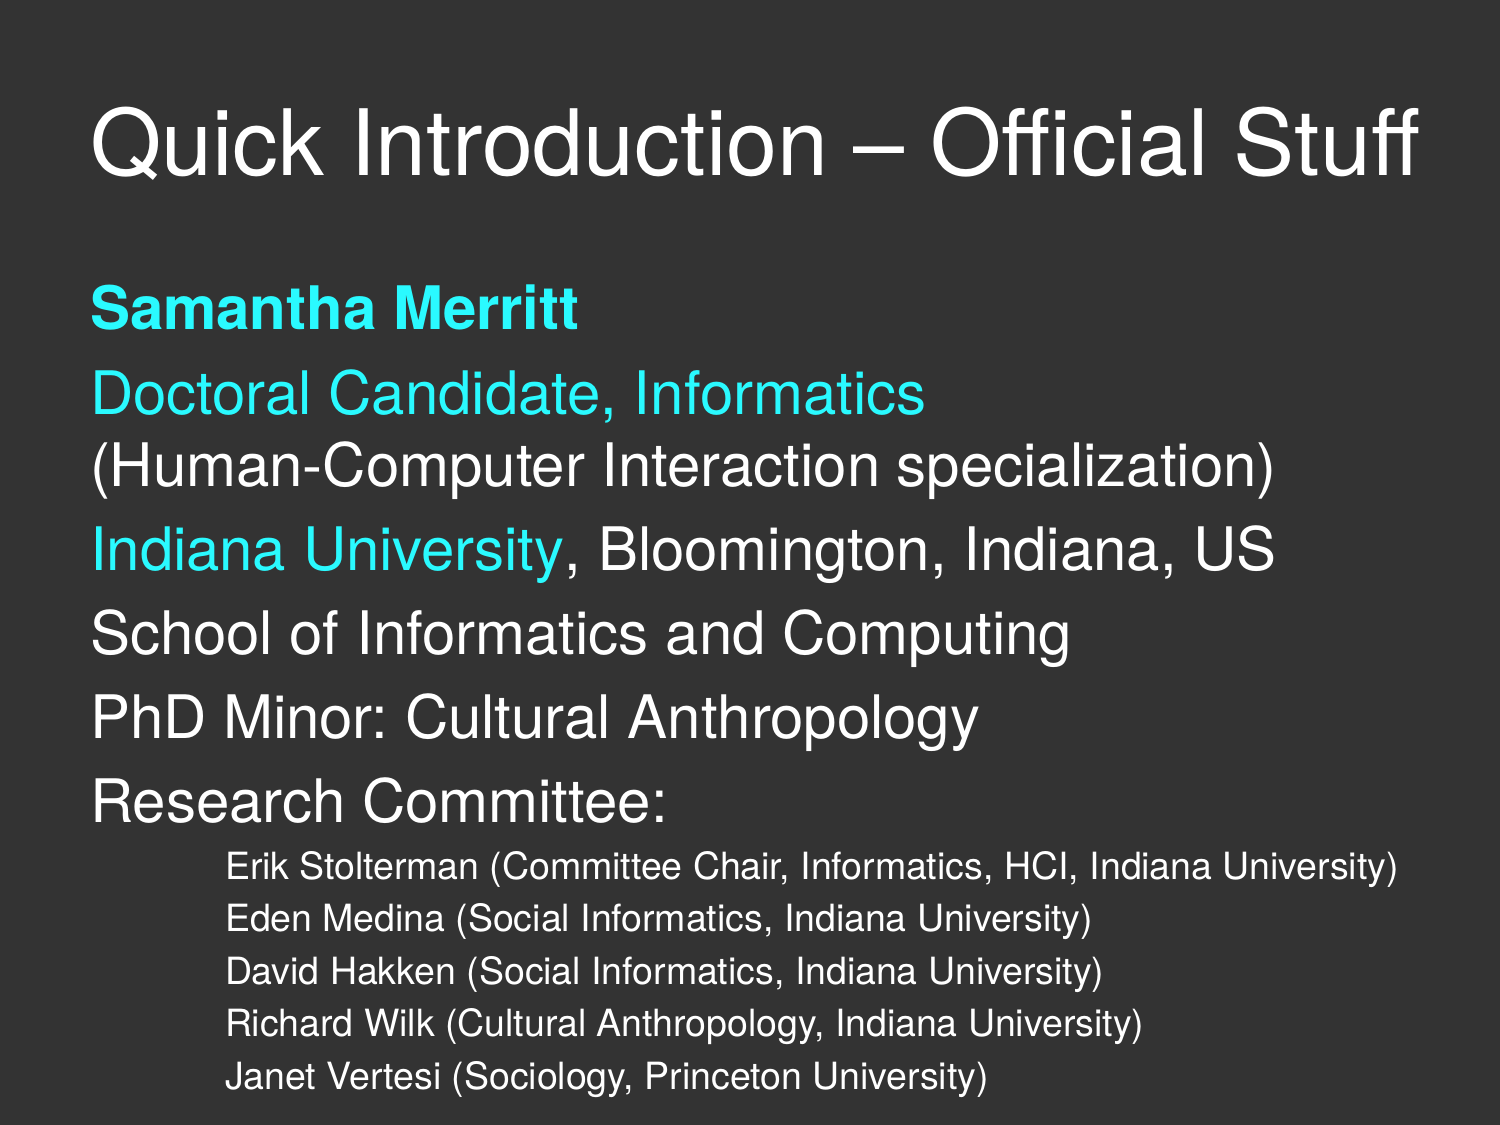

# Quick Introduction – Official Stuff
Samantha Merritt
Doctoral Candidate, Informatics
(Human-Computer Interaction specialization)
Indiana University, Bloomington, Indiana, US
School of Informatics and Computing
PhD Minor: Cultural Anthropology
Research Committee:
	Erik Stolterman (Committee Chair, Informatics, HCI, Indiana University)
	Eden Medina (Social Informatics, Indiana University)
	David Hakken (Social Informatics, Indiana University)
	Richard Wilk (Cultural Anthropology, Indiana University)
	Janet Vertesi (Sociology, Princeton University)